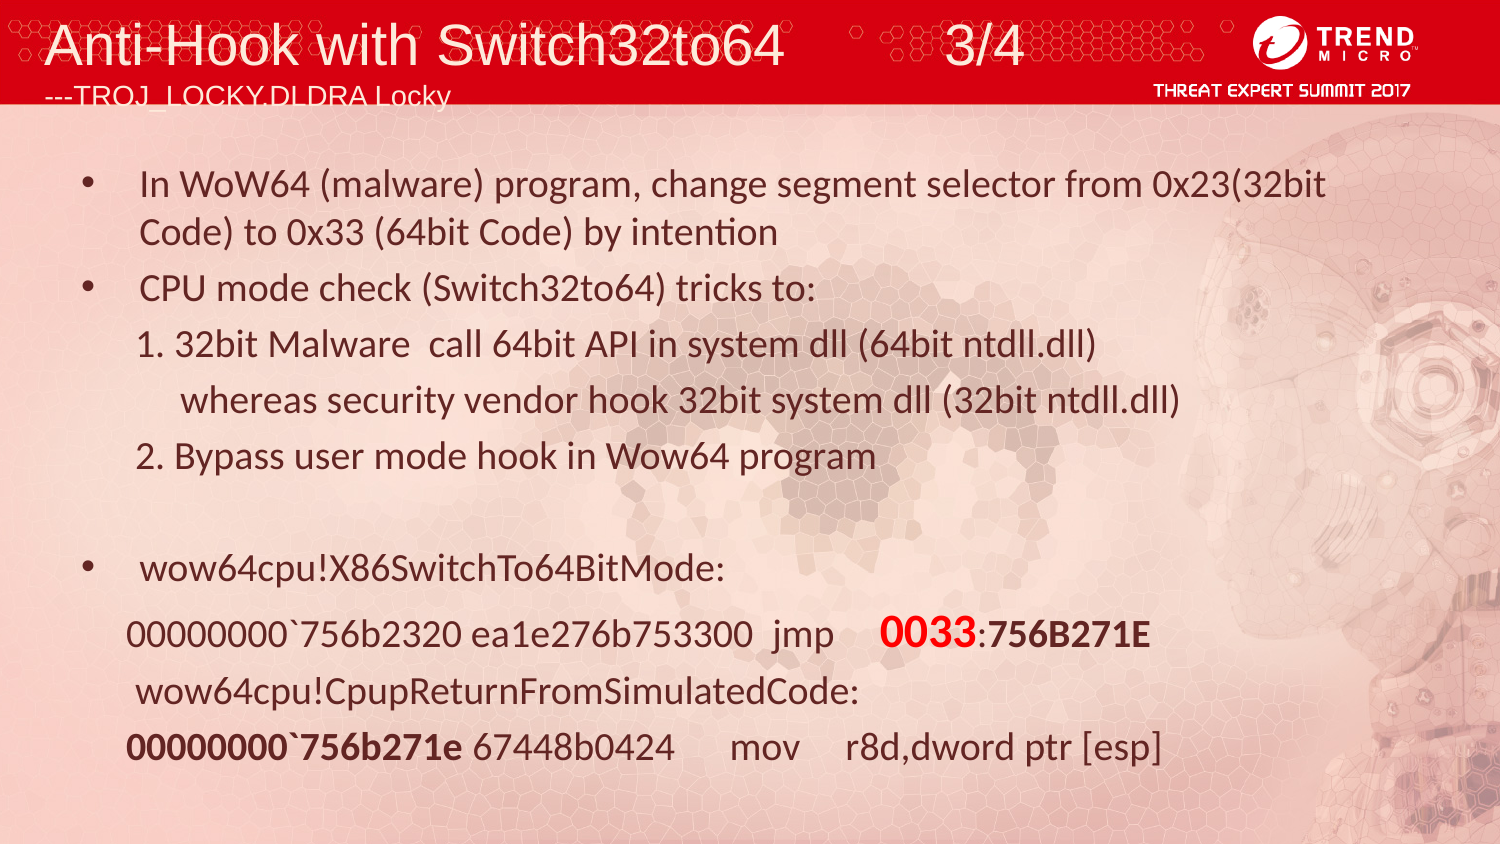

# Anti-Hook with Switch32to64		3/4 ---TROJ_LOCKY.DLDRA Locky
In WoW64 (malware) program, change segment selector from 0x23(32bit Code) to 0x33 (64bit Code) by intention
CPU mode check (Switch32to64) tricks to:
      1. 32bit Malware  call 64bit API in system dll (64bit ntdll.dll)
           whereas security vendor hook 32bit system dll (32bit ntdll.dll)
      2. Bypass user mode hook in Wow64 program

wow64cpu!X86SwitchTo64BitMode:
     00000000`756b2320 ea1e276b753300  jmp     0033:756B271E
      wow64cpu!CpupReturnFromSimulatedCode:
     00000000`756b271e 67448b0424      mov     r8d,dword ptr [esp]